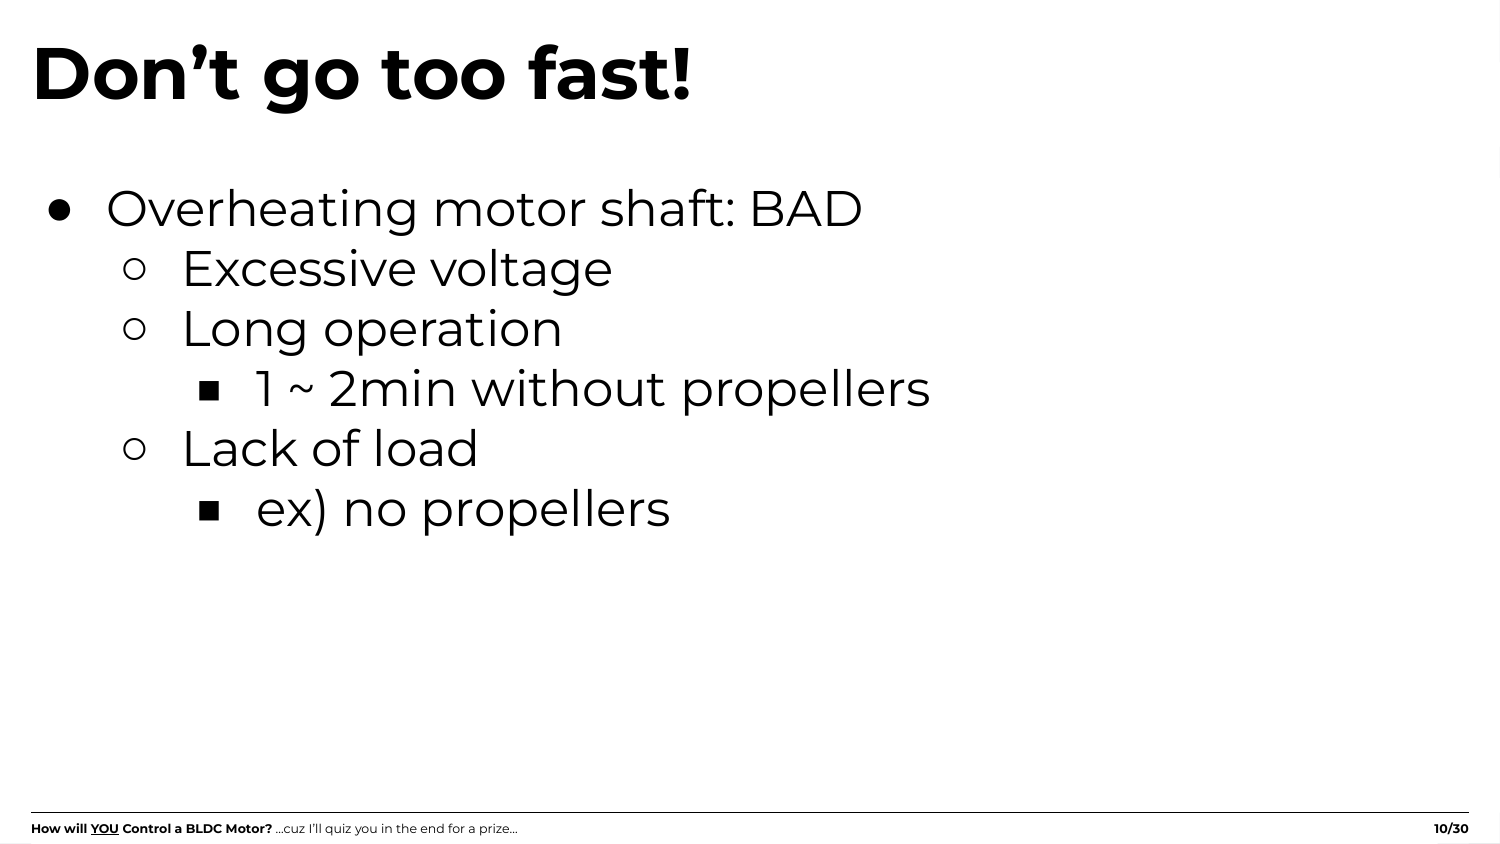

# Don’t go too fast!
Overheating motor shaft: BAD
Excessive voltage
Long operation
1 ~ 2min without propellers
Lack of load
ex) no propellers
10/30